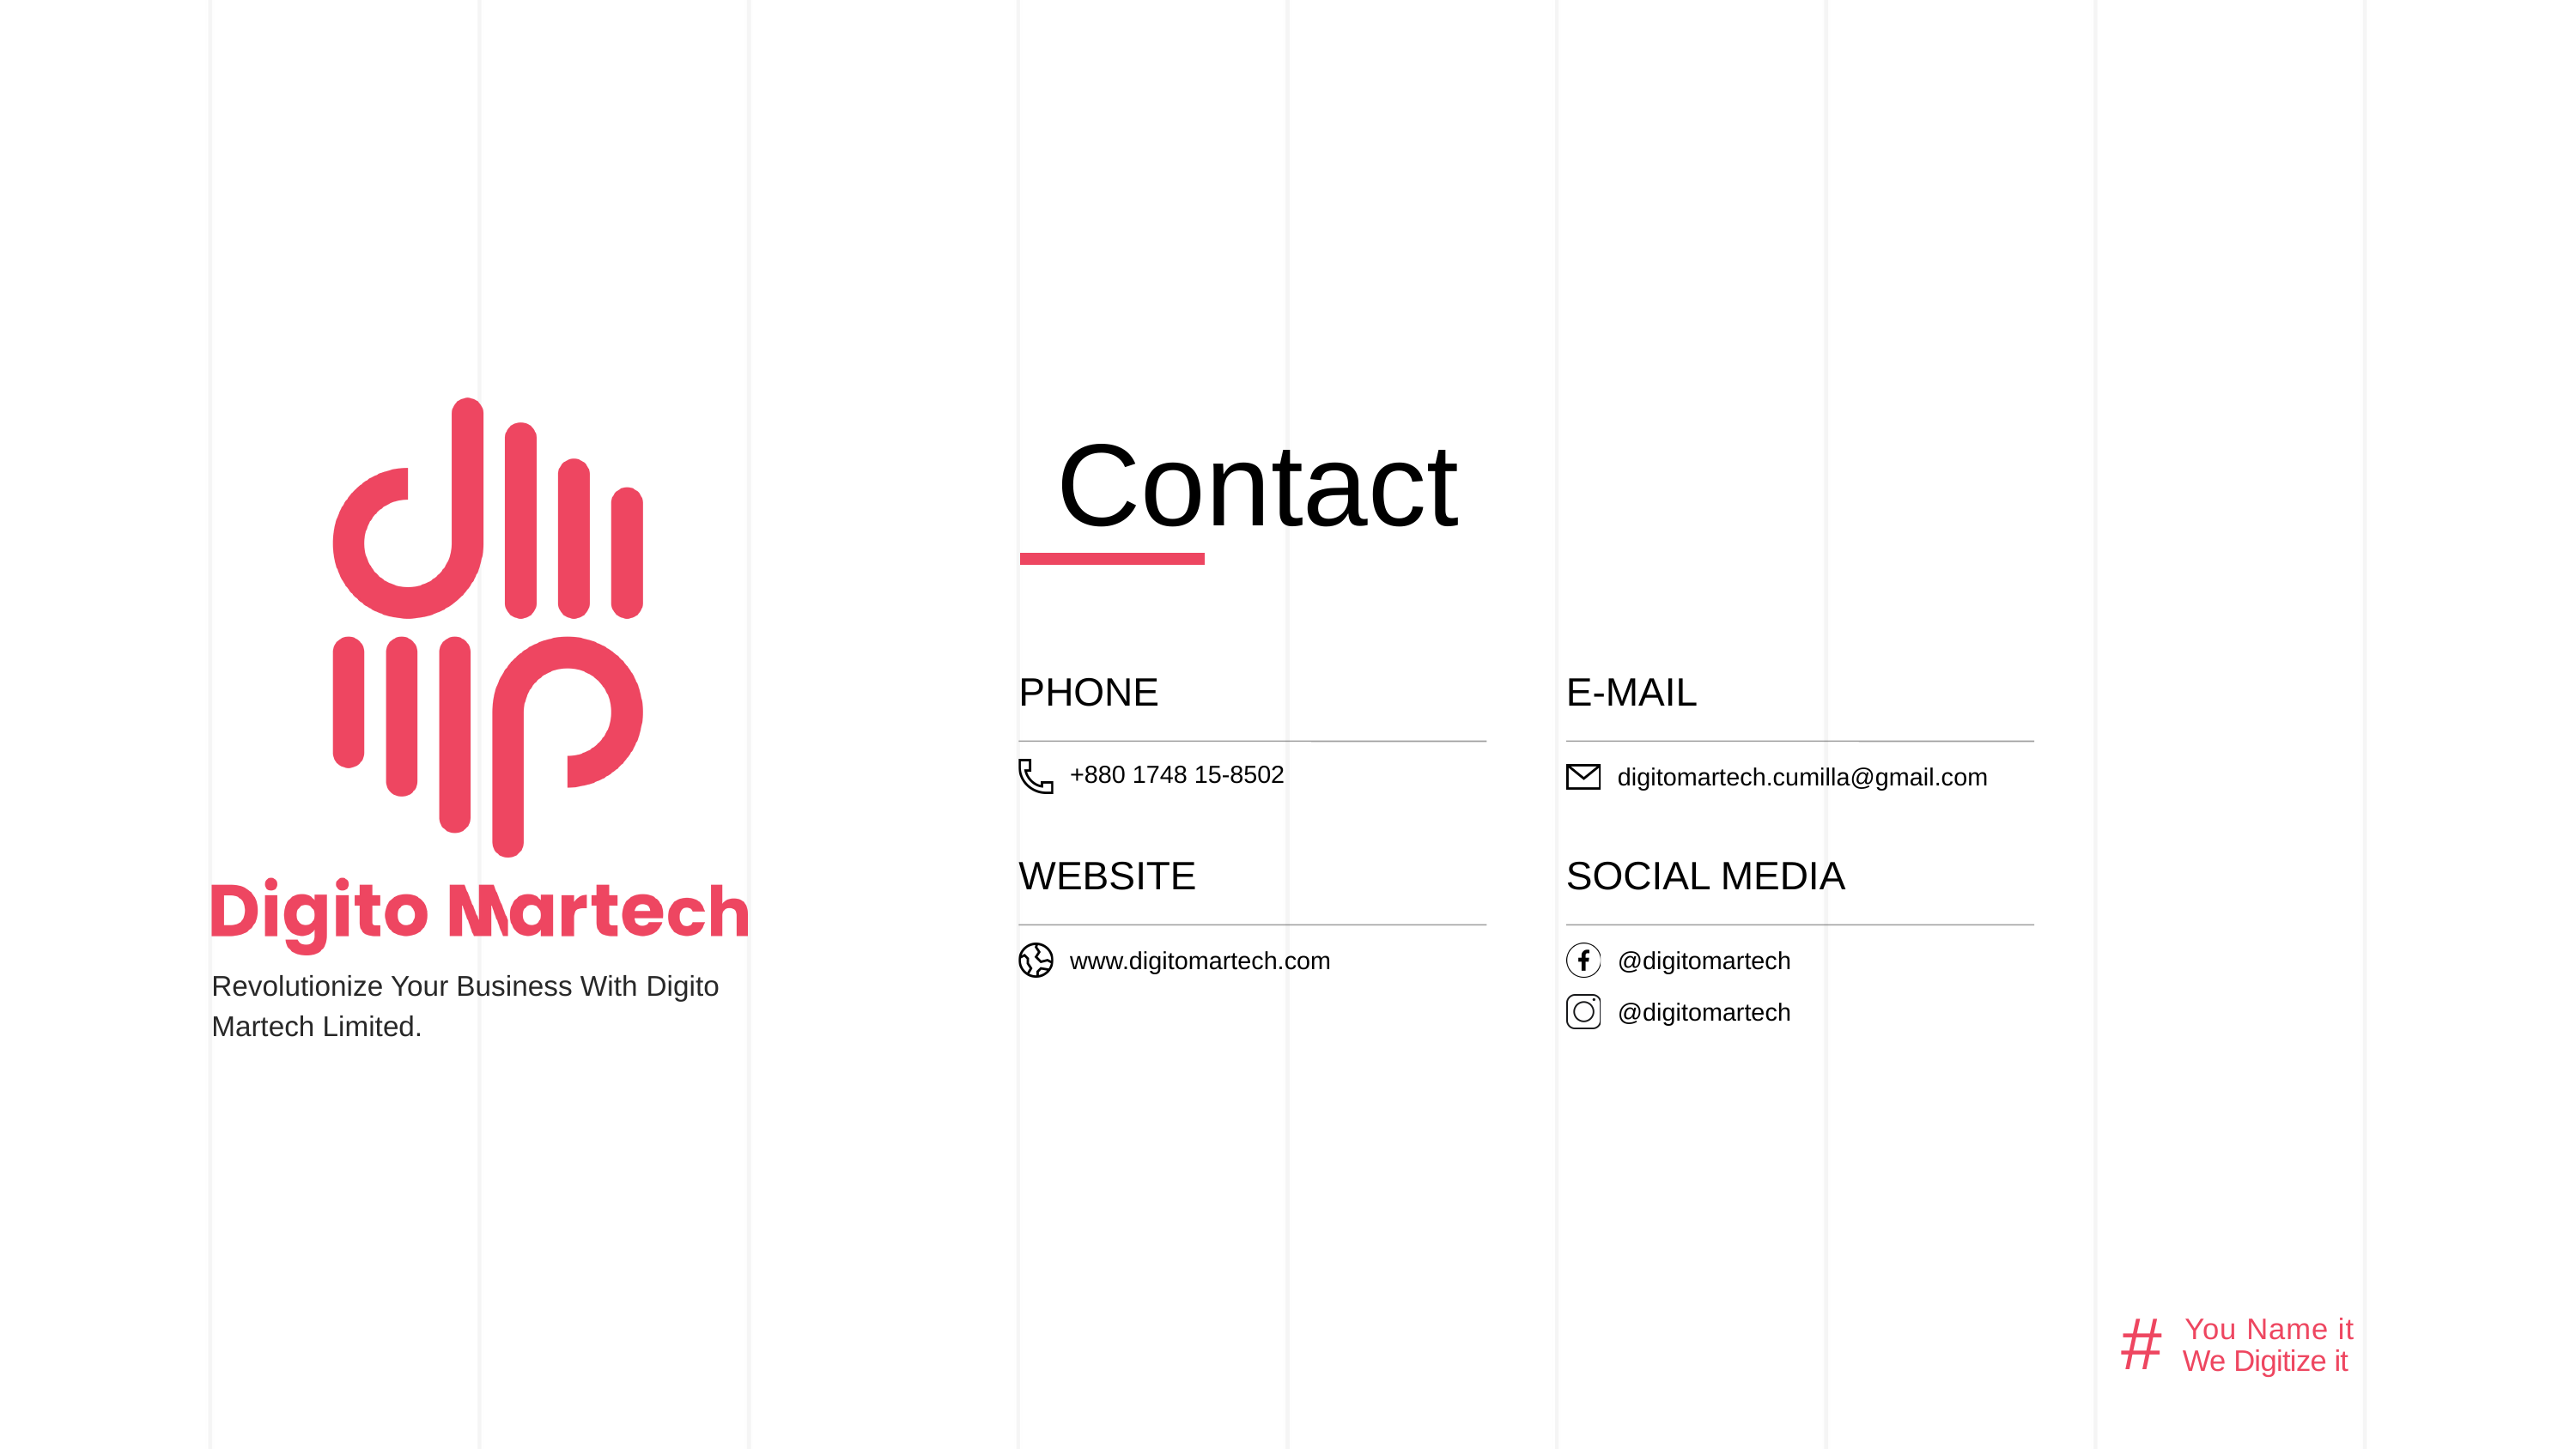

Contact

PHONE
E-MAIL

+880 1748 15-8502
digitomartech.cumilla@gmail.com

WEBSITE
SOCIAL MEDIA

www.digitomartech.com
@digitomartech

Revolutionize Your Business With Digito Martech Limited.
@digitomartech

#
You Name it
We Digitize it